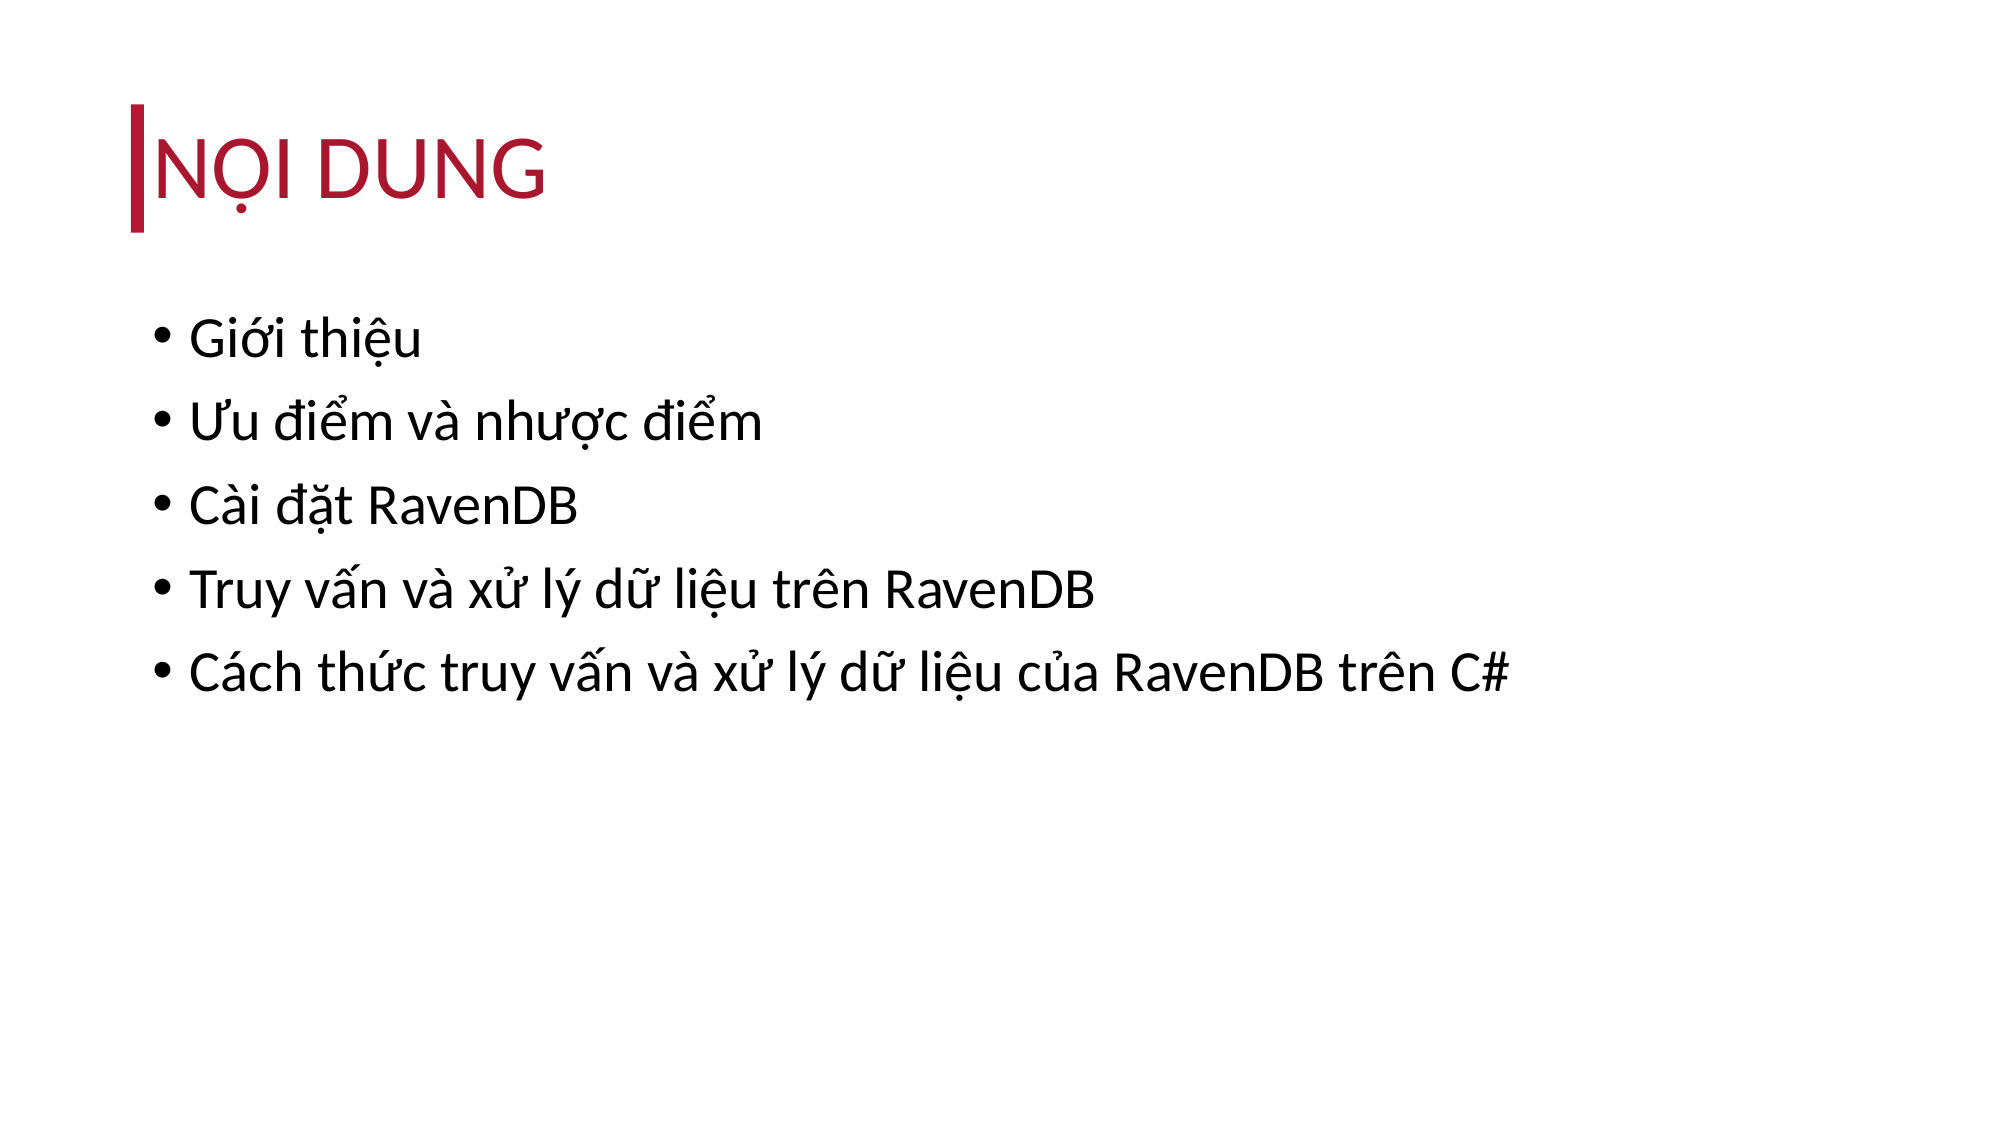

# NỘI DUNG

Giới thiệu
Ưu điểm và nhược điểm
Cài đặt RavenDB
Truy vấn và xử lý dữ liệu trên RavenDB
Cách thức truy vấn và xử lý dữ liệu của RavenDB trên C#